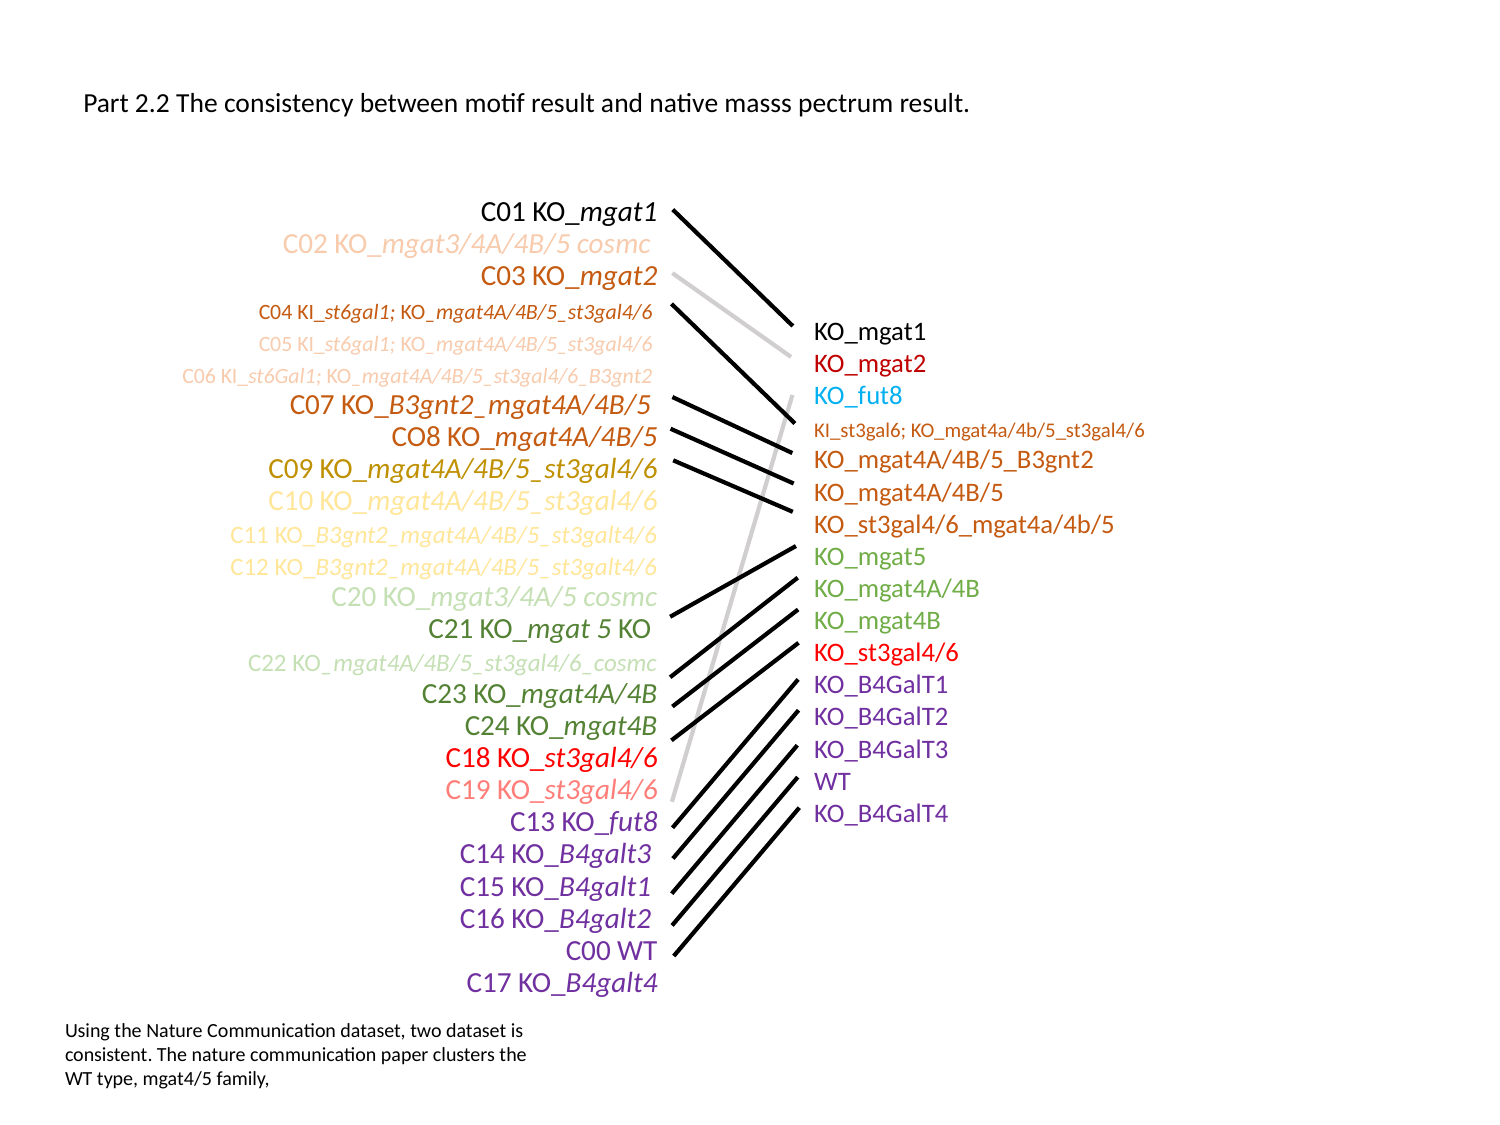

# Part 2.2 The consistency between motif result and native masss pectrum result.
C01 KO_mgat1
C02 KO_mgat3/4A/4B/5 cosmc
C03 KO_mgat2
C04 KI_st6gal1; KO_mgat4A/4B/5_st3gal4/6
C05 KI_st6gal1; KO_mgat4A/4B/5_st3gal4/6
C06 KI_st6Gal1; KO_mgat4A/4B/5_st3gal4/6_B3gnt2
C07 KO_B3gnt2_mgat4A/4B/5
CO8 KO_mgat4A/4B/5
C09 KO_mgat4A/4B/5_st3gal4/6
C10 KO_mgat4A/4B/5_st3gal4/6
C11 KO_B3gnt2_mgat4A/4B/5_st3galt4/6
C12 KO_B3gnt2_mgat4A/4B/5_st3galt4/6
C20 KO_mgat3/4A/5 cosmc
C21 KO_mgat 5 KO
C22 KO_mgat4A/4B/5_st3gal4/6_cosmc
C23 KO_mgat4A/4B
C24 KO_mgat4B
C18 KO_st3gal4/6
C19 KO_st3gal4/6
C13 KO_fut8
C14 KO_B4galt3
C15 KO_B4galt1
C16 KO_B4galt2
C00 WT
C17 KO_B4galt4

KO_mgat1
KO_mgat2
KO_fut8
KI_st3gal6; KO_mgat4a/4b/5_st3gal4/6
KO_mgat4A/4B/5_B3gnt2
KO_mgat4A/4B/5
KO_st3gal4/6_mgat4a/4b/5
KO_mgat5
KO_mgat4A/4B
KO_mgat4B
KO_st3gal4/6
KO_B4GalT1
KO_B4GalT2
KO_B4GalT3
WT
KO_B4GalT4
Using the Nature Communication dataset, two dataset is consistent. The nature communication paper clusters the WT type, mgat4/5 family,